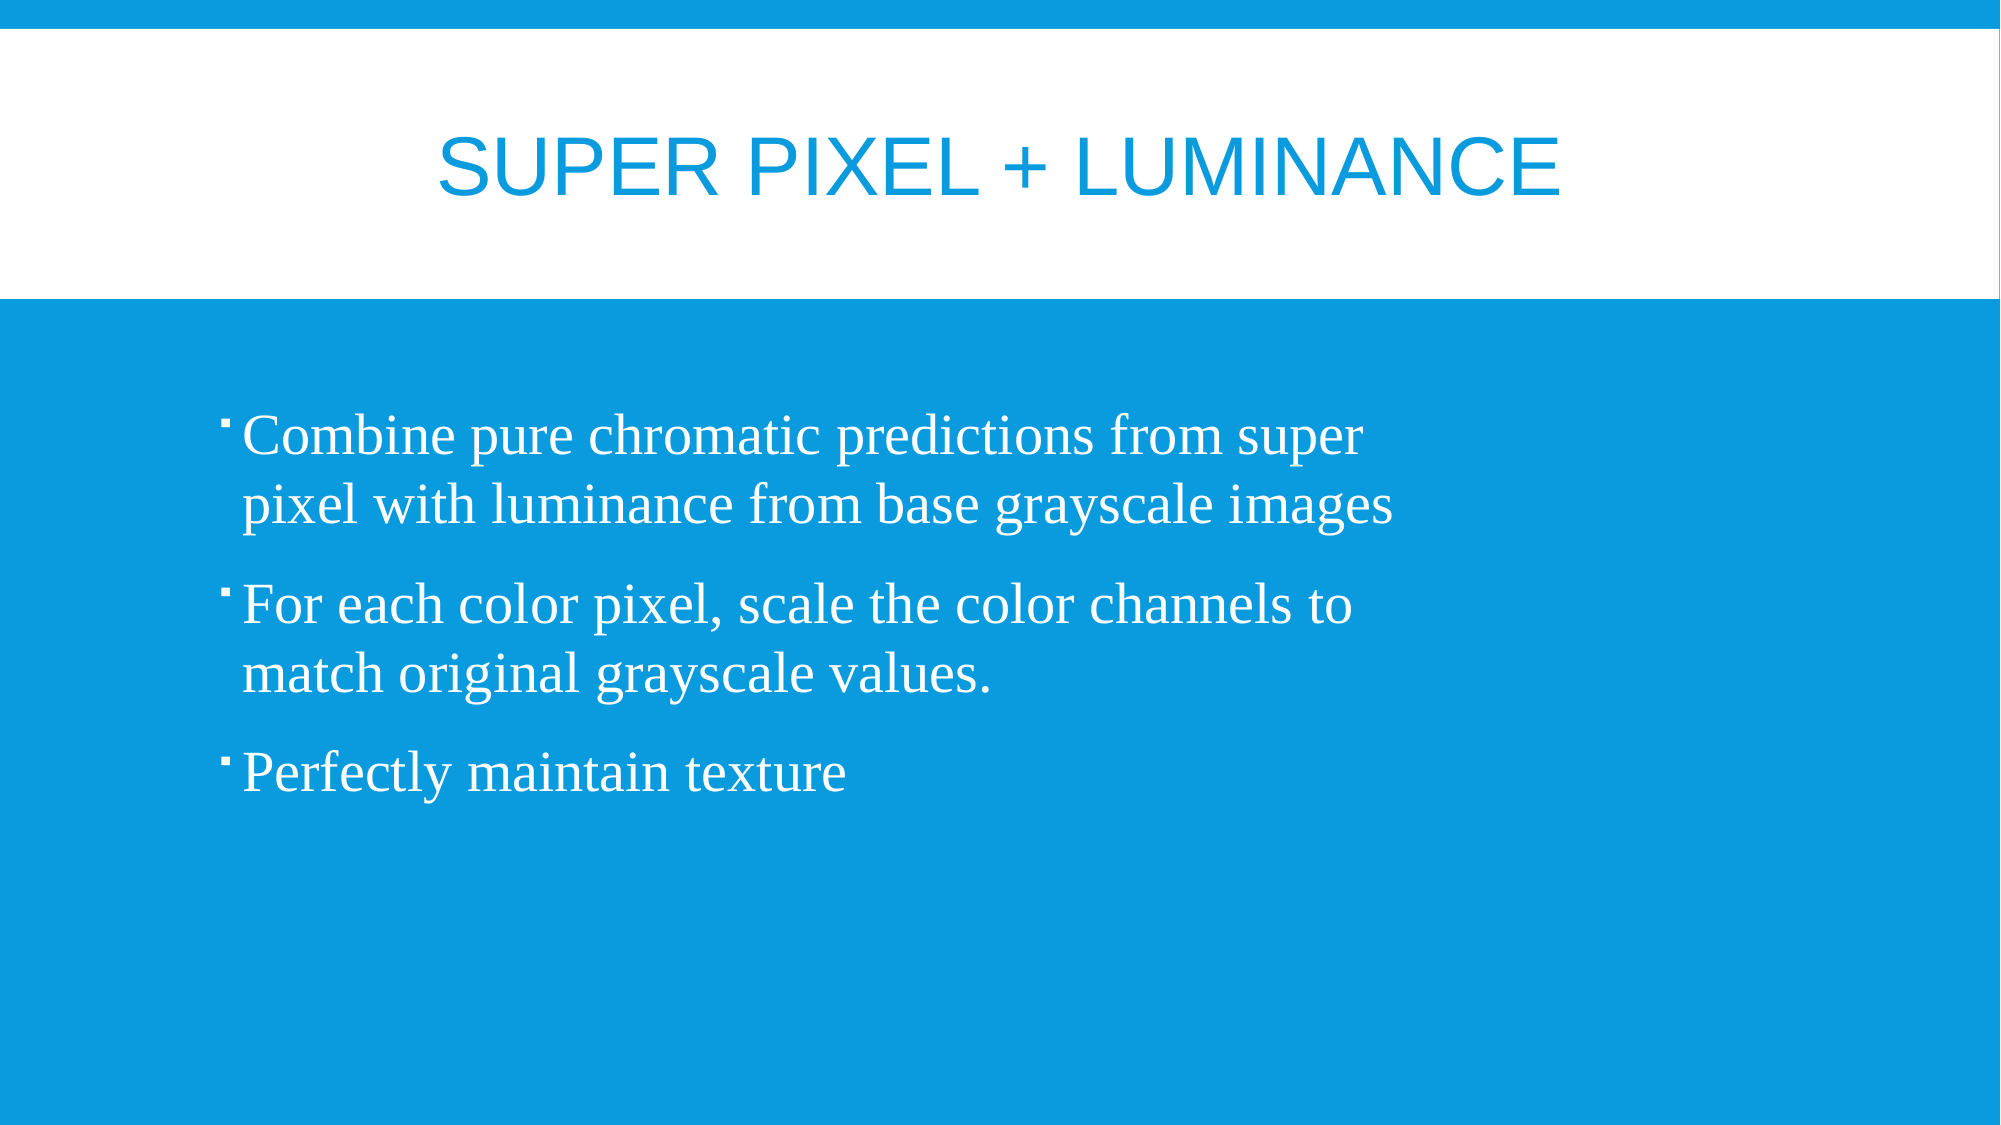

# Super pixel + Luminance
Combine pure chromatic predictions from super pixel with luminance from base grayscale images
For each color pixel, scale the color channels to match original grayscale values.
Perfectly maintain texture